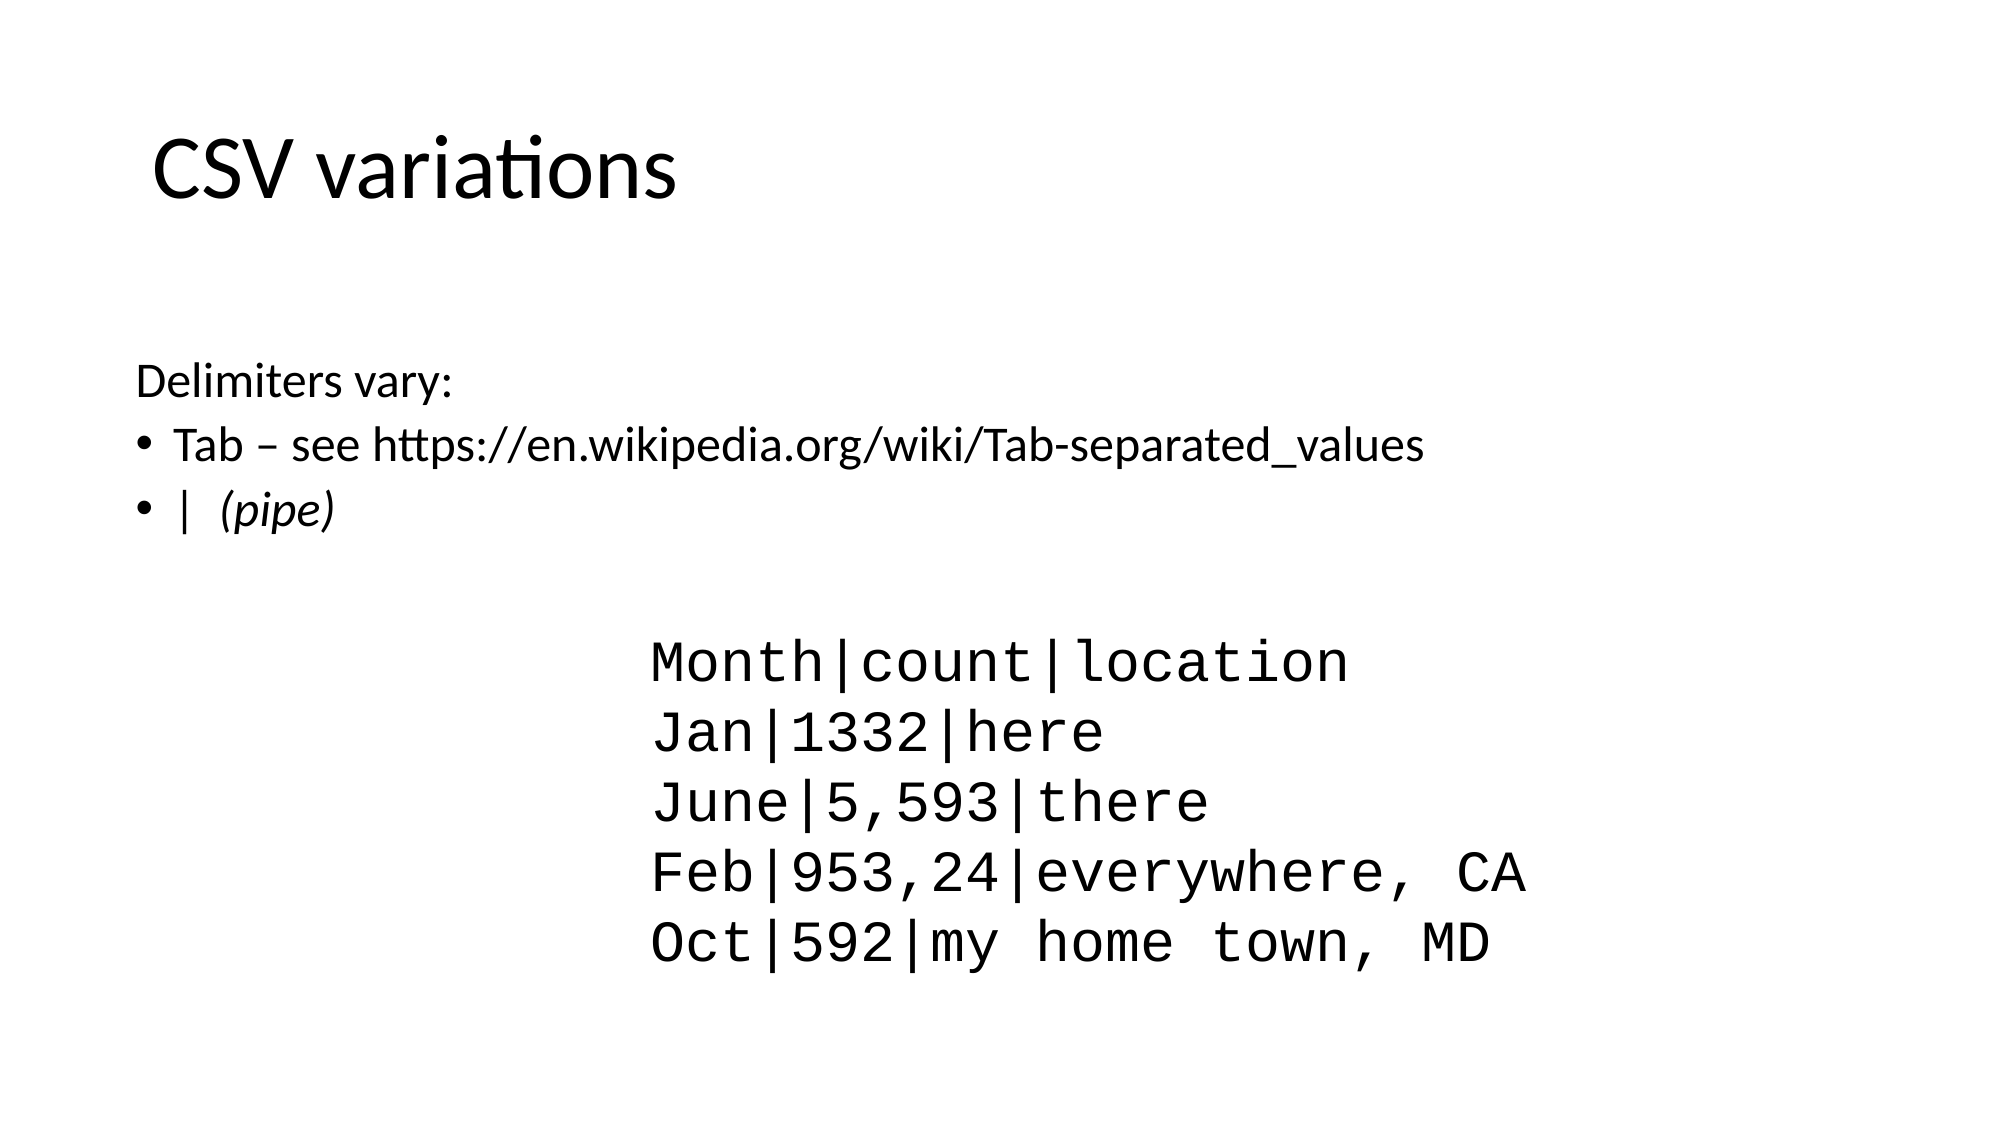

# CSV variations
Delimiters vary:
Tab – see https://en.wikipedia.org/wiki/Tab-separated_values
|  (pipe)

Month|count|location
Jan|1332|here
June|5,593|there
Feb|953,24|everywhere, CA
Oct|592|my home town, MD